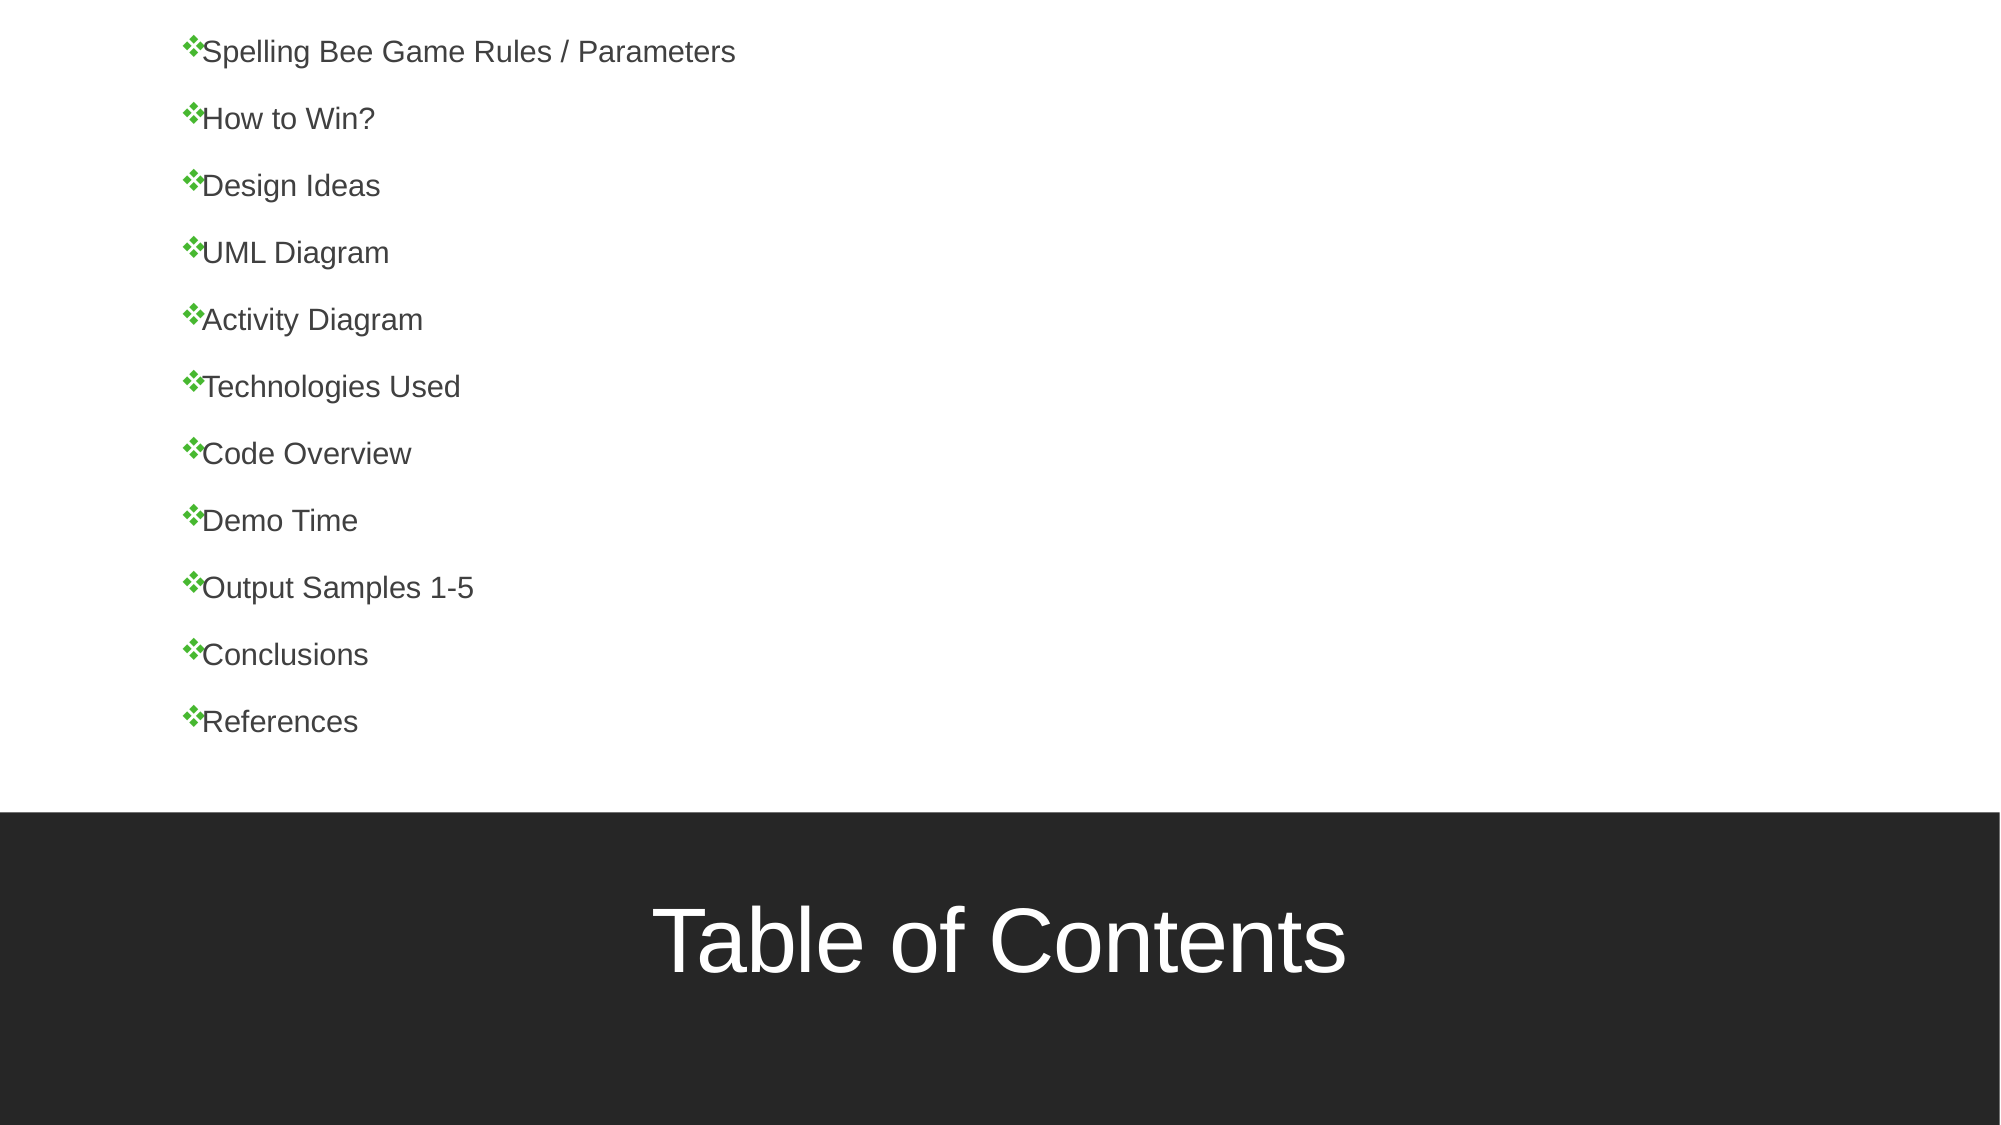

Spelling Bee Game Rules / Parameters
How to Win?
Design Ideas
UML Diagram
Activity Diagram
Technologies Used
Code Overview
Demo Time
Output Samples 1-5
Conclusions
References

# Table of Contents